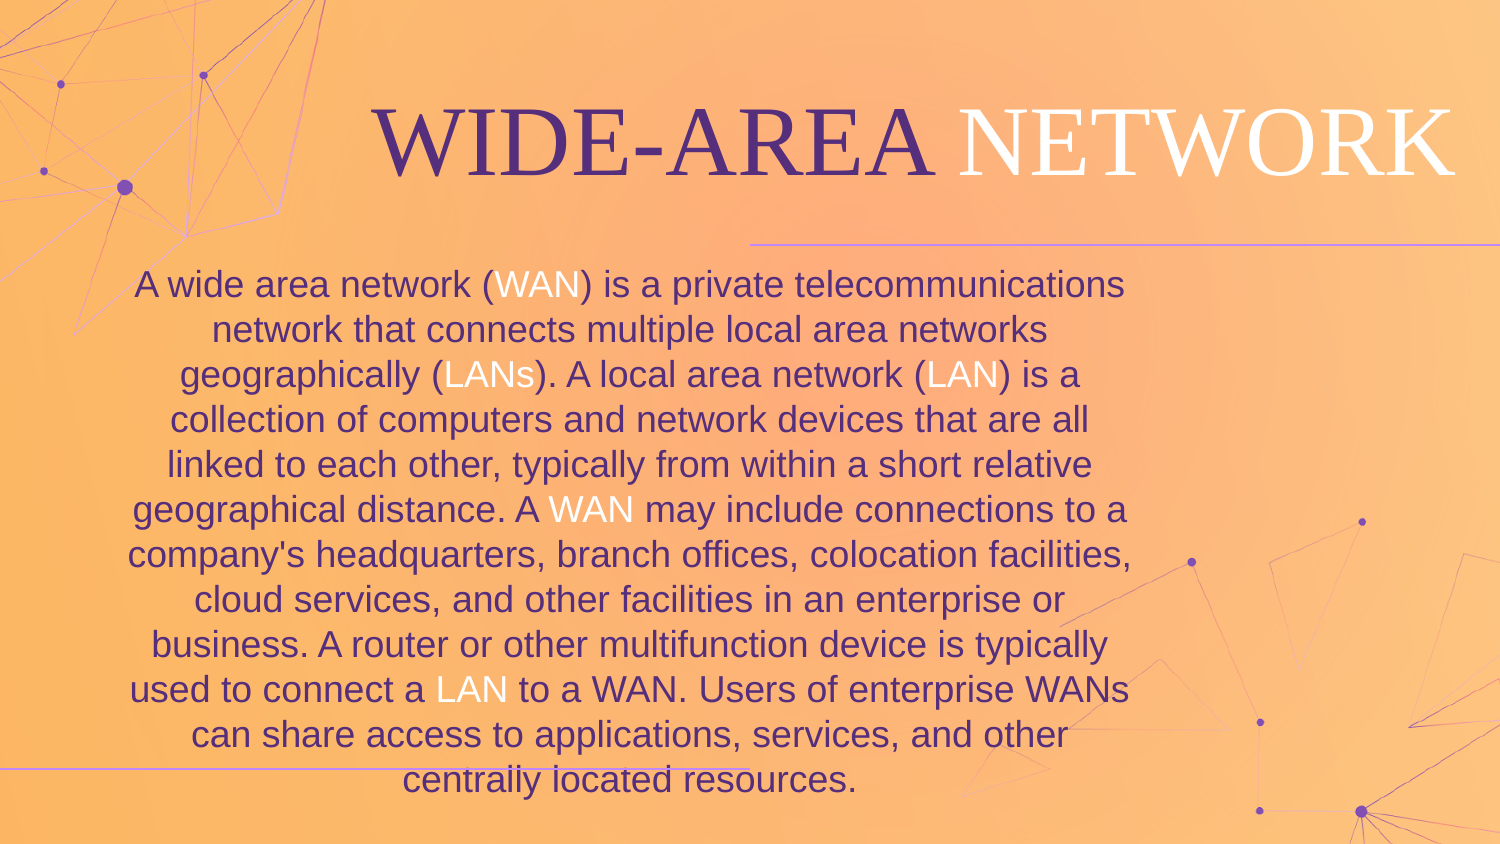

# WIDE-AREA NETWORK
A wide area network (WAN) is a private telecommunications network that connects multiple local area networks geographically (LANs). A local area network (LAN) is a collection of computers and network devices that are all linked to each other, typically from within a short relative geographical distance. A WAN may include connections to a company's headquarters, branch offices, colocation facilities, cloud services, and other facilities in an enterprise or business. A router or other multifunction device is typically used to connect a LAN to a WAN. Users of enterprise WANs can share access to applications, services, and other centrally located resources.